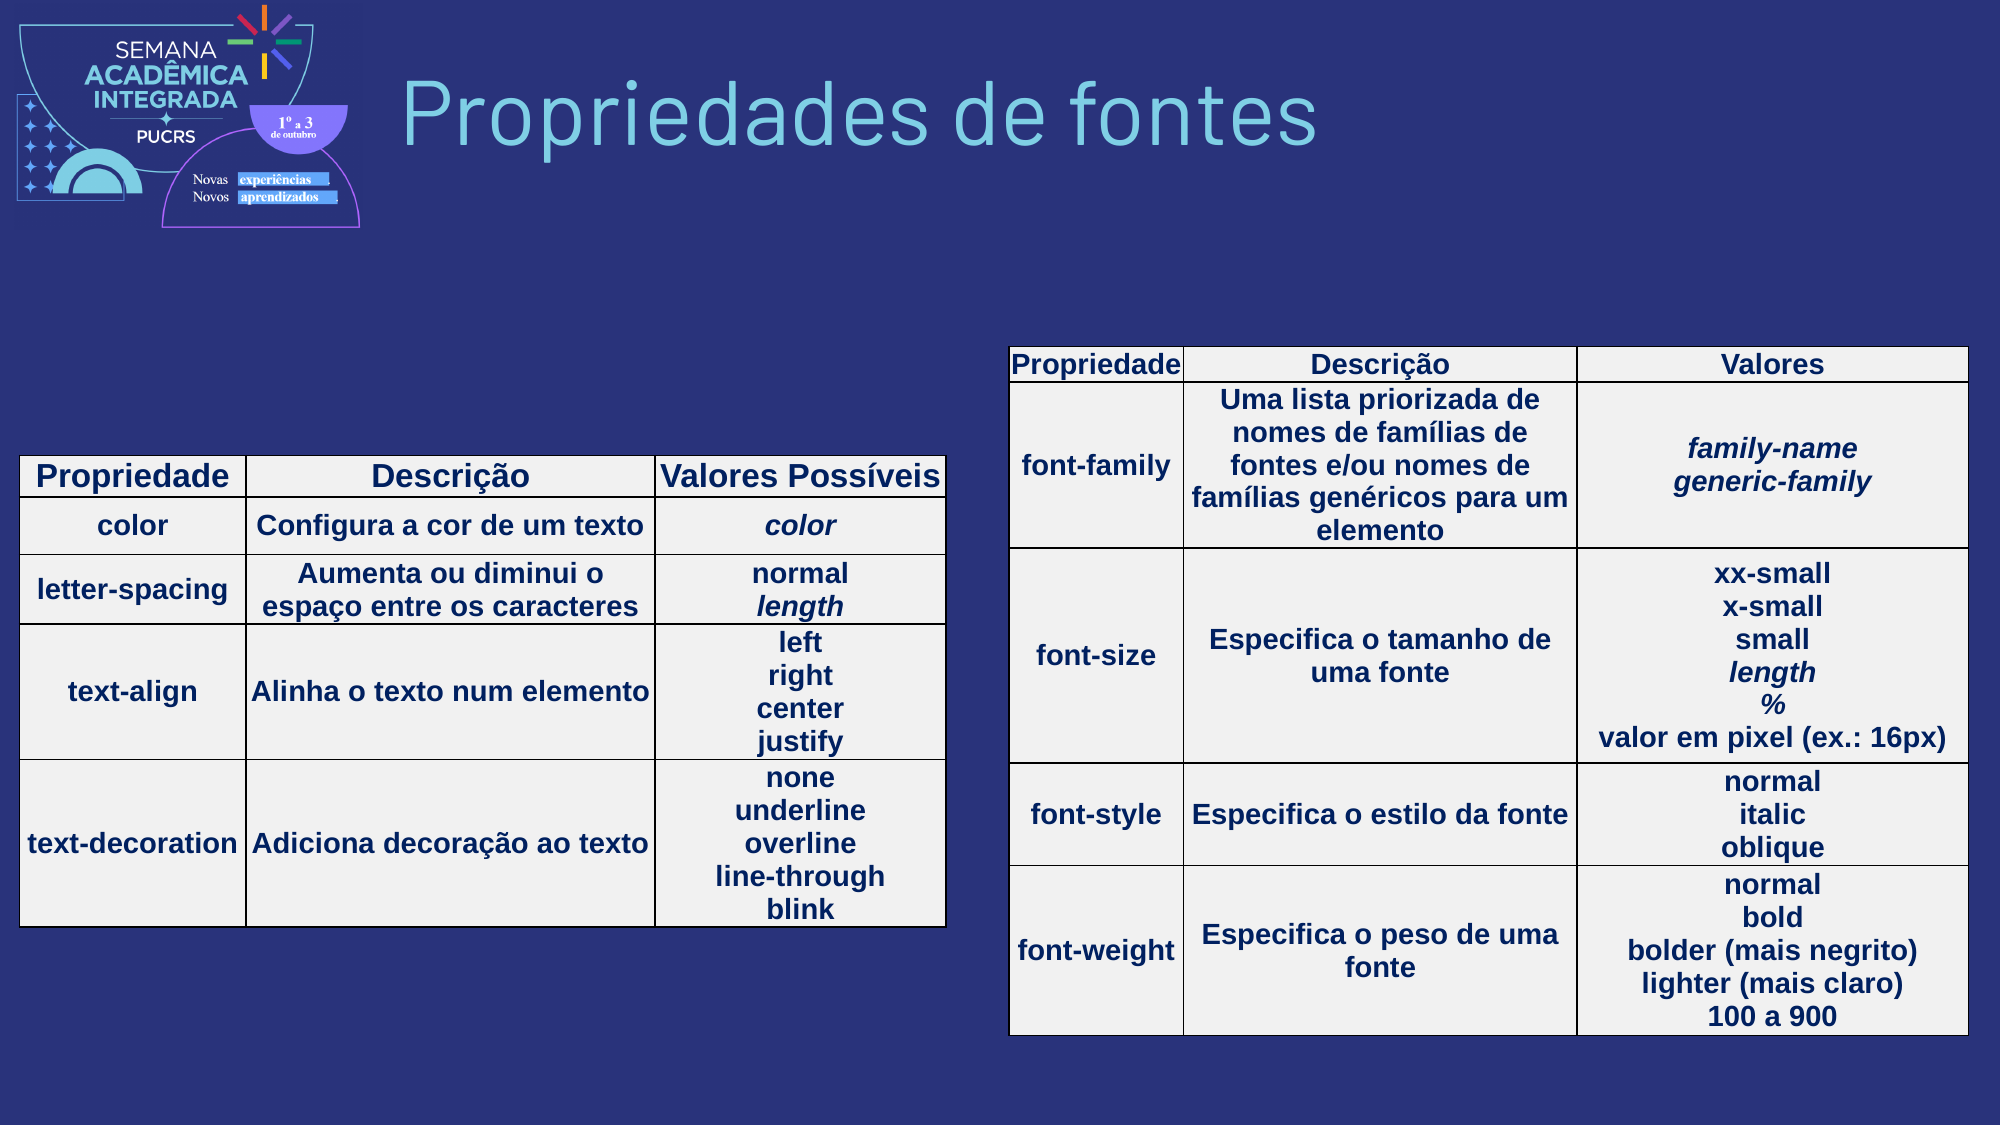

# Propriedades de fontes
| Propriedade | Descrição | Valores |
| --- | --- | --- |
| font-family | Uma lista priorizada de nomes de famílias de fontes e/ou nomes de famílias genéricos para um elemento | family-name generic-family |
| font-size | Especifica o tamanho de uma fonte | xx-small x-small small length % valor em pixel (ex.: 16px) |
| font-style | Especifica o estilo da fonte | normal italic oblique |
| font-weight | Especifica o peso de uma fonte | normal bold bolder (mais negrito) lighter (mais claro) 100 a 900 |
| Propriedade | Descrição | Valores Possíveis |
| --- | --- | --- |
| color | Configura a cor de um texto | color |
| letter-spacing | Aumenta ou diminui o espaço entre os caracteres | normal length |
| text-align | Alinha o texto num elemento | left right center justify |
| text-decoration | Adiciona decoração ao texto | none underline overline line-through blink |